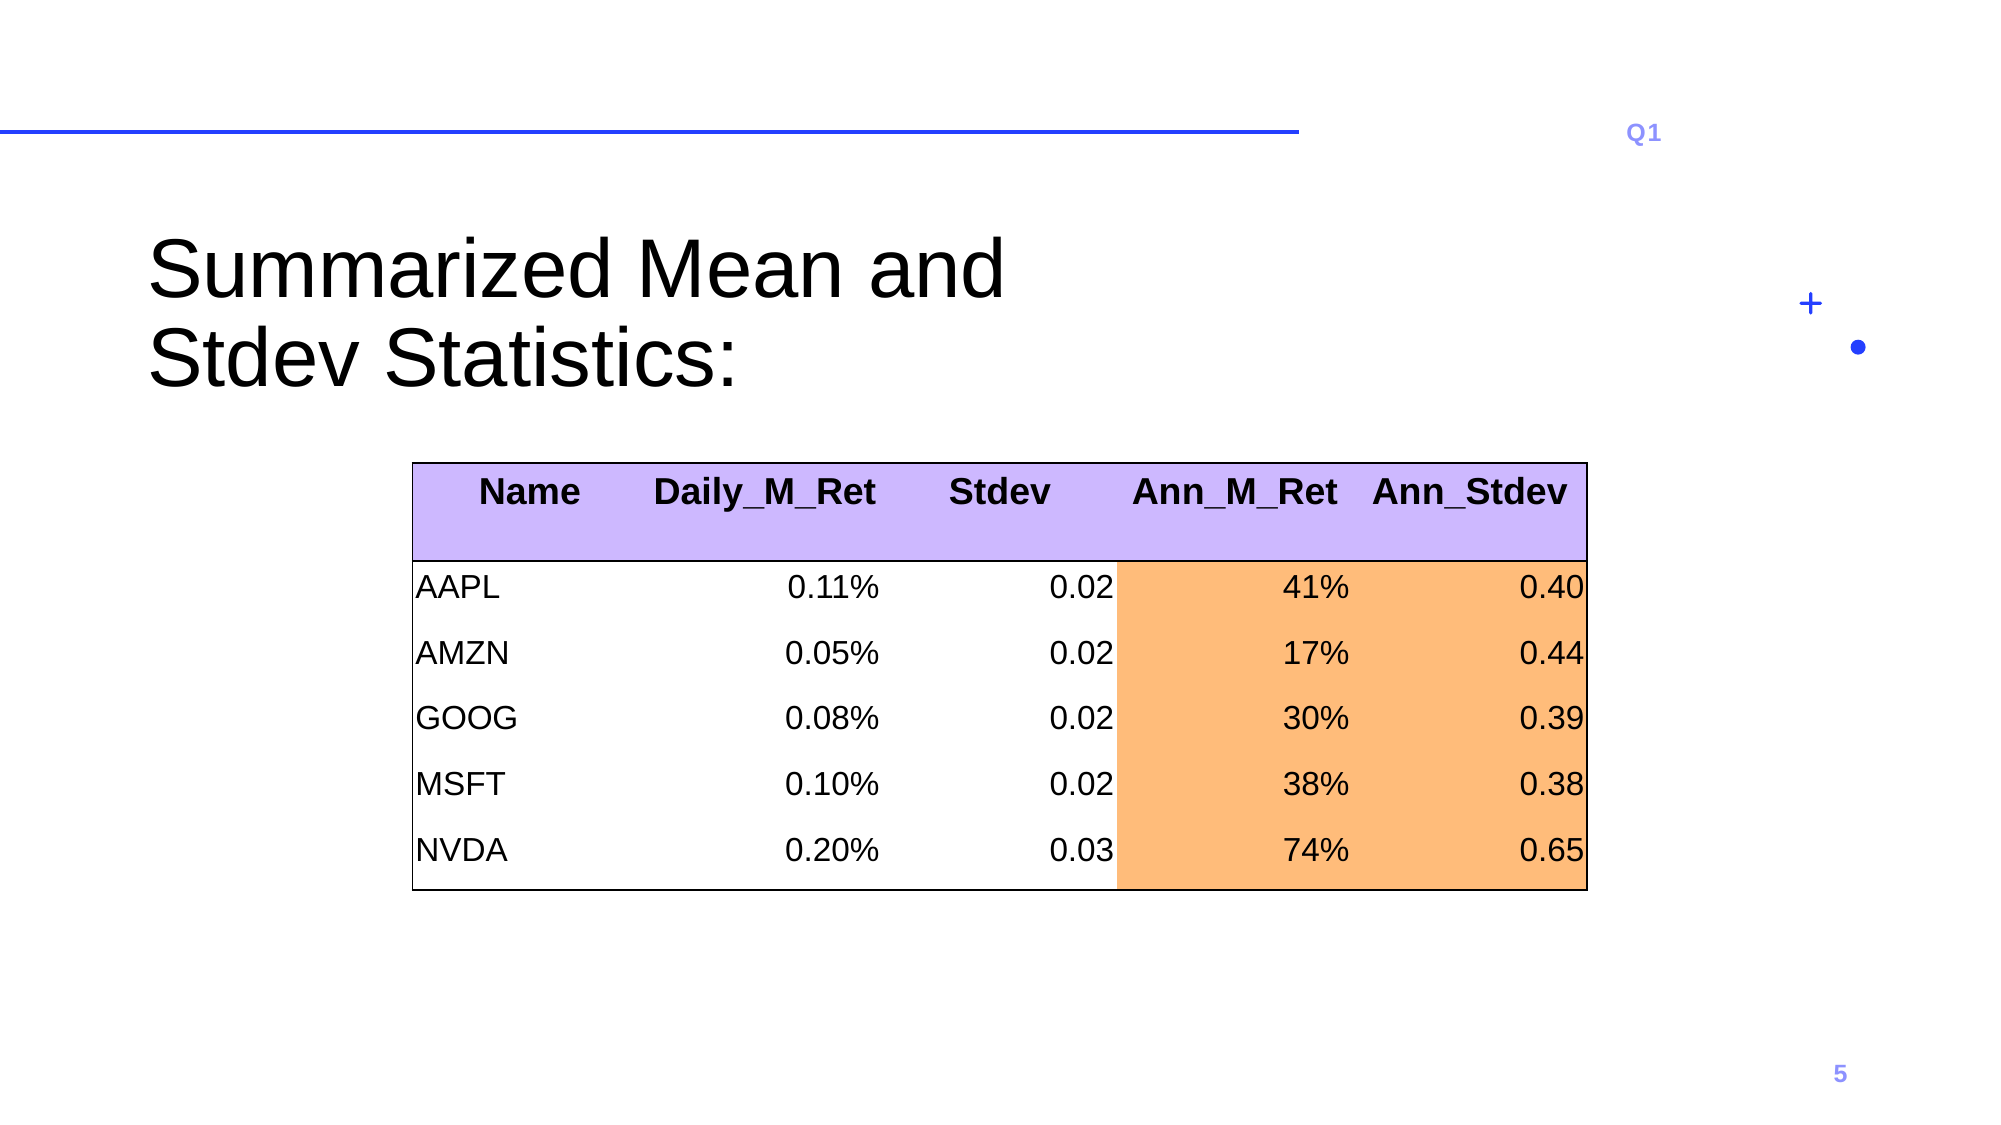

Q1
# Summarized Mean and Stdev Statistics:
| Name | Daily\_M\_Ret | Stdev | Ann\_M\_Ret | Ann\_Stdev |
| --- | --- | --- | --- | --- |
| AAPL | 0.11% | 0.02 | 41% | 0.40 |
| AMZN | 0.05% | 0.02 | 17% | 0.44 |
| GOOG | 0.08% | 0.02 | 30% | 0.39 |
| MSFT | 0.10% | 0.02 | 38% | 0.38 |
| NVDA | 0.20% | 0.03 | 74% | 0.65 |
5